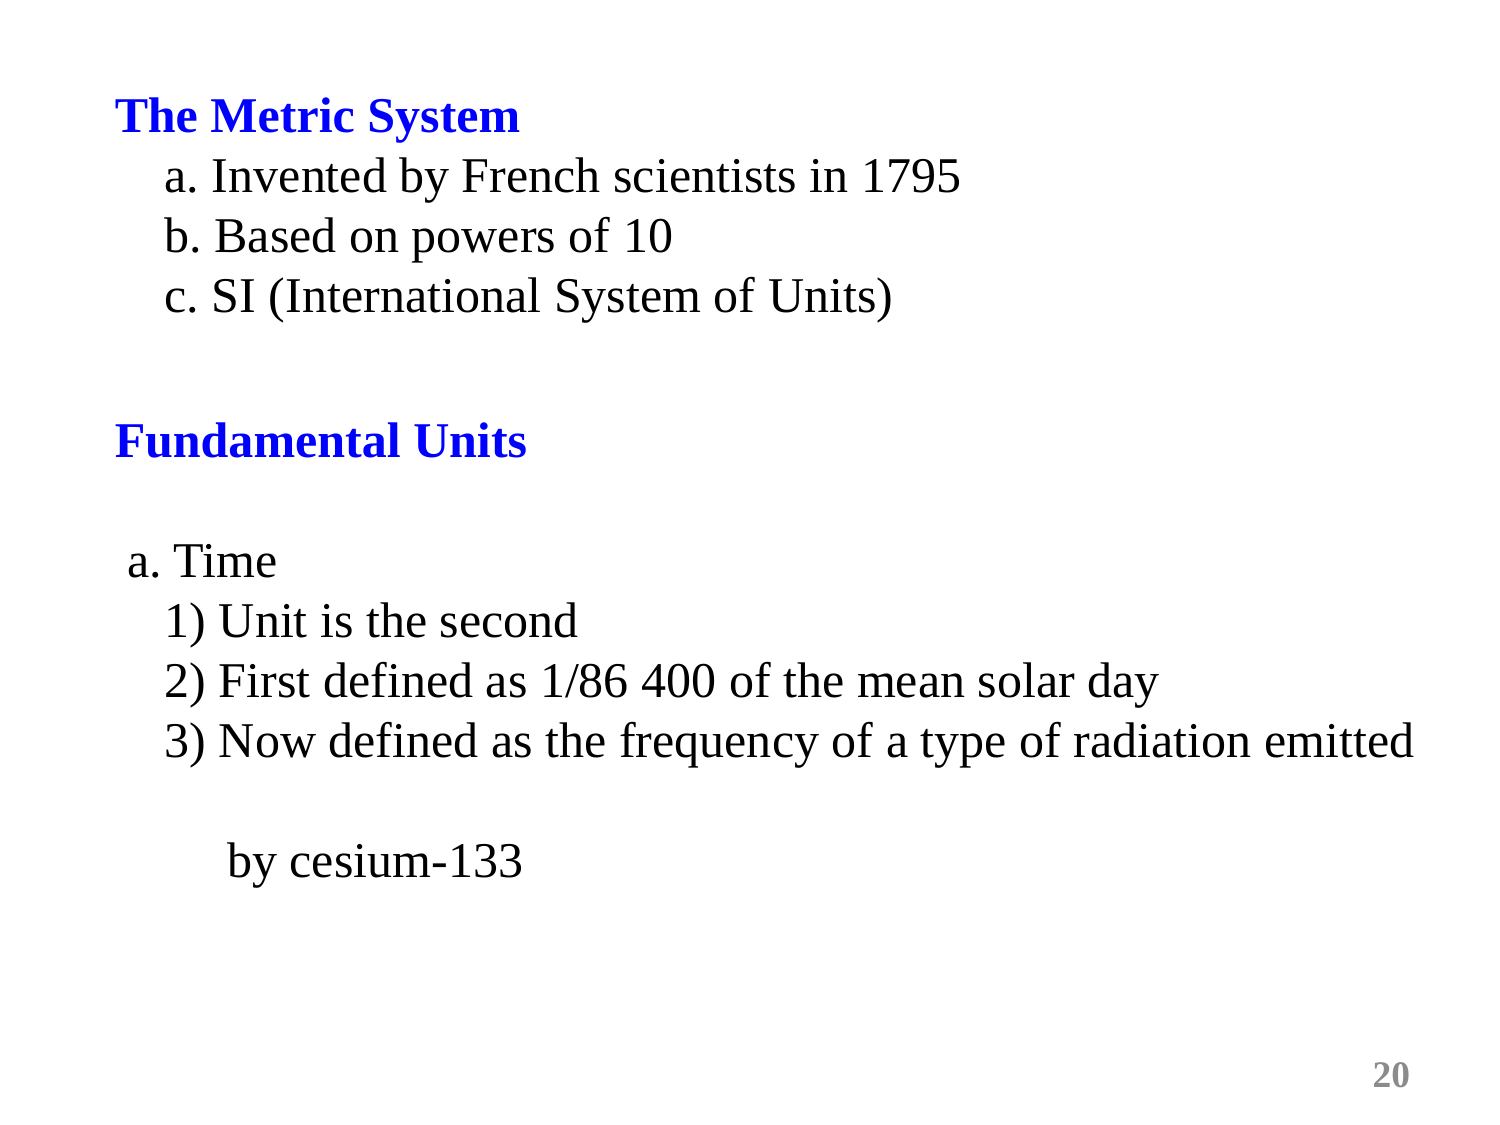

The Metric System
    a. Invented by French scientists in 1795
    b. Based on powers of 10
    c. SI (International System of Units)
Fundamental Units
 a. Time
    1) Unit is the second
    2) First defined as 1/86 400 of the mean solar day
    3) Now defined as the frequency of a type of radiation emitted
         by cesium-133
20